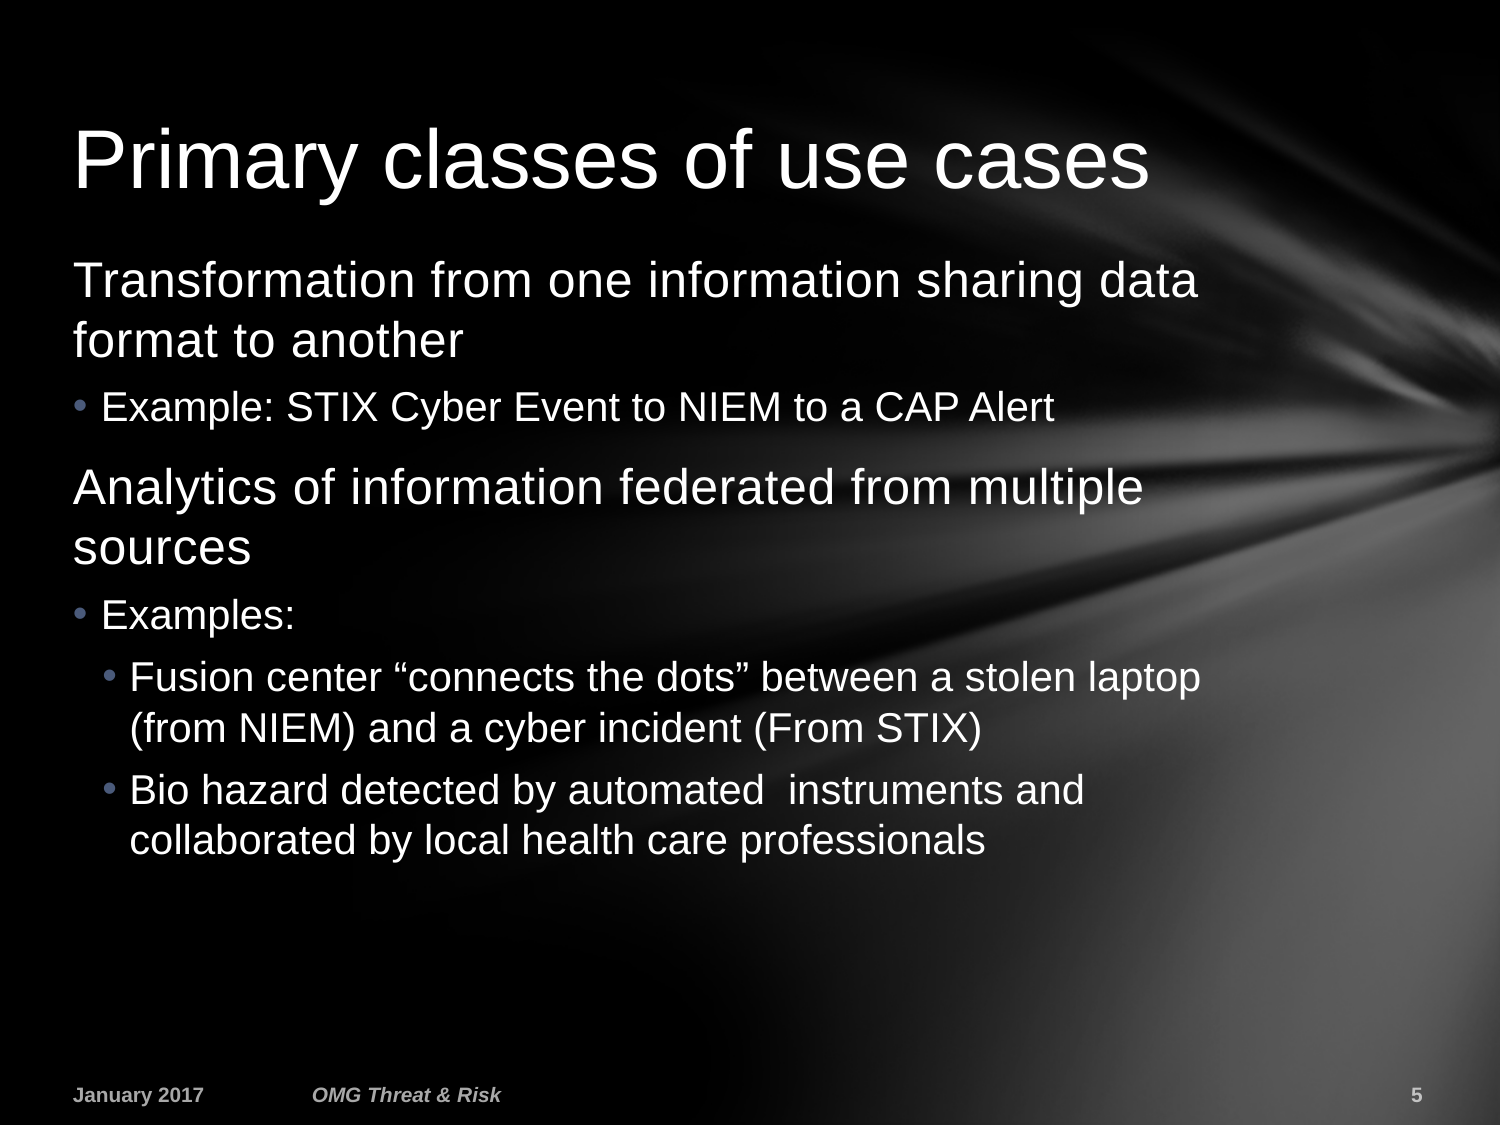

# Primary classes of use cases
Transformation from one information sharing data format to another
Example: STIX Cyber Event to NIEM to a CAP Alert
Analytics of information federated from multiple sources
Examples:
Fusion center “connects the dots” between a stolen laptop (from NIEM) and a cyber incident (From STIX)
Bio hazard detected by automated  instruments and collaborated by local health care professionals
January 2017
OMG Threat & Risk
5